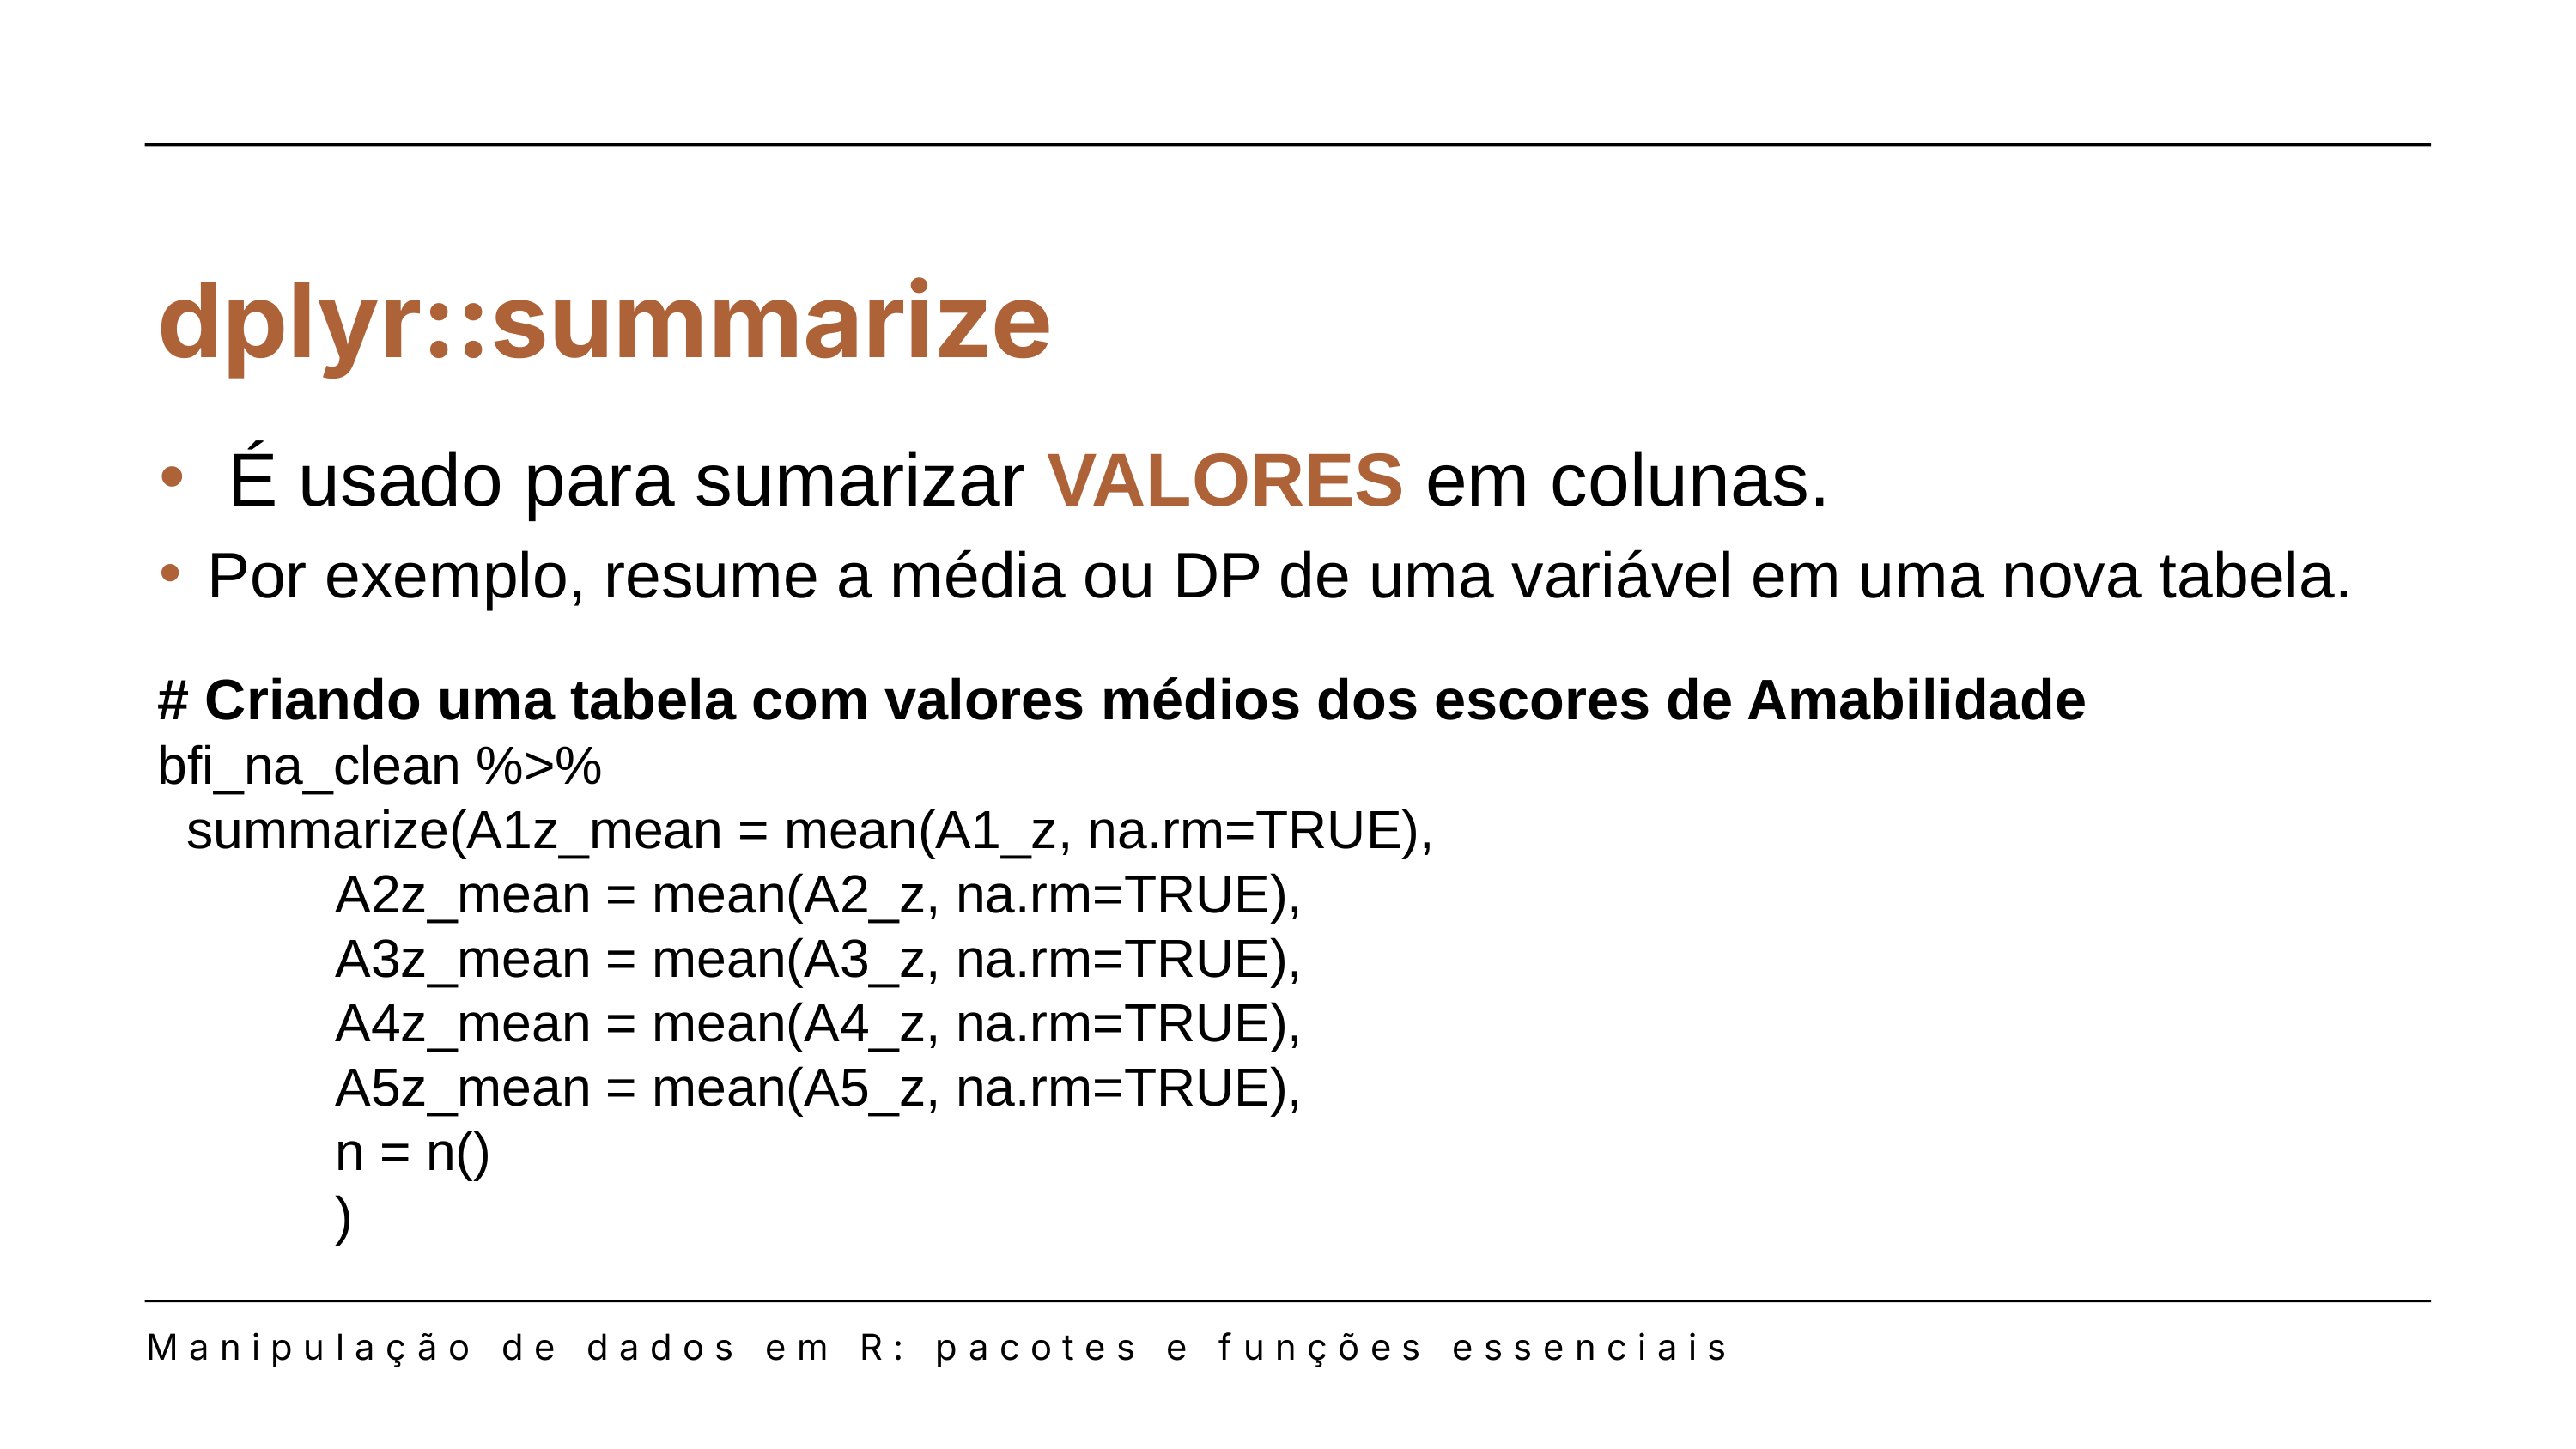

dplyr::summarize
 É usado para sumarizar VALORES em colunas.
Por exemplo, resume a média ou DP de uma variável em uma nova tabela.
# Criando uma tabela com valores médios dos escores de Amabilidade
bfi_na_clean %>%
  summarize(A1z_mean = mean(A1_z, na.rm=TRUE),
            A2z_mean = mean(A2_z, na.rm=TRUE),
            A3z_mean = mean(A3_z, na.rm=TRUE),
            A4z_mean = mean(A4_z, na.rm=TRUE),
            A5z_mean = mean(A5_z, na.rm=TRUE),
            n = n()
            )

Manipulação de dados em R: pacotes e funções essenciais